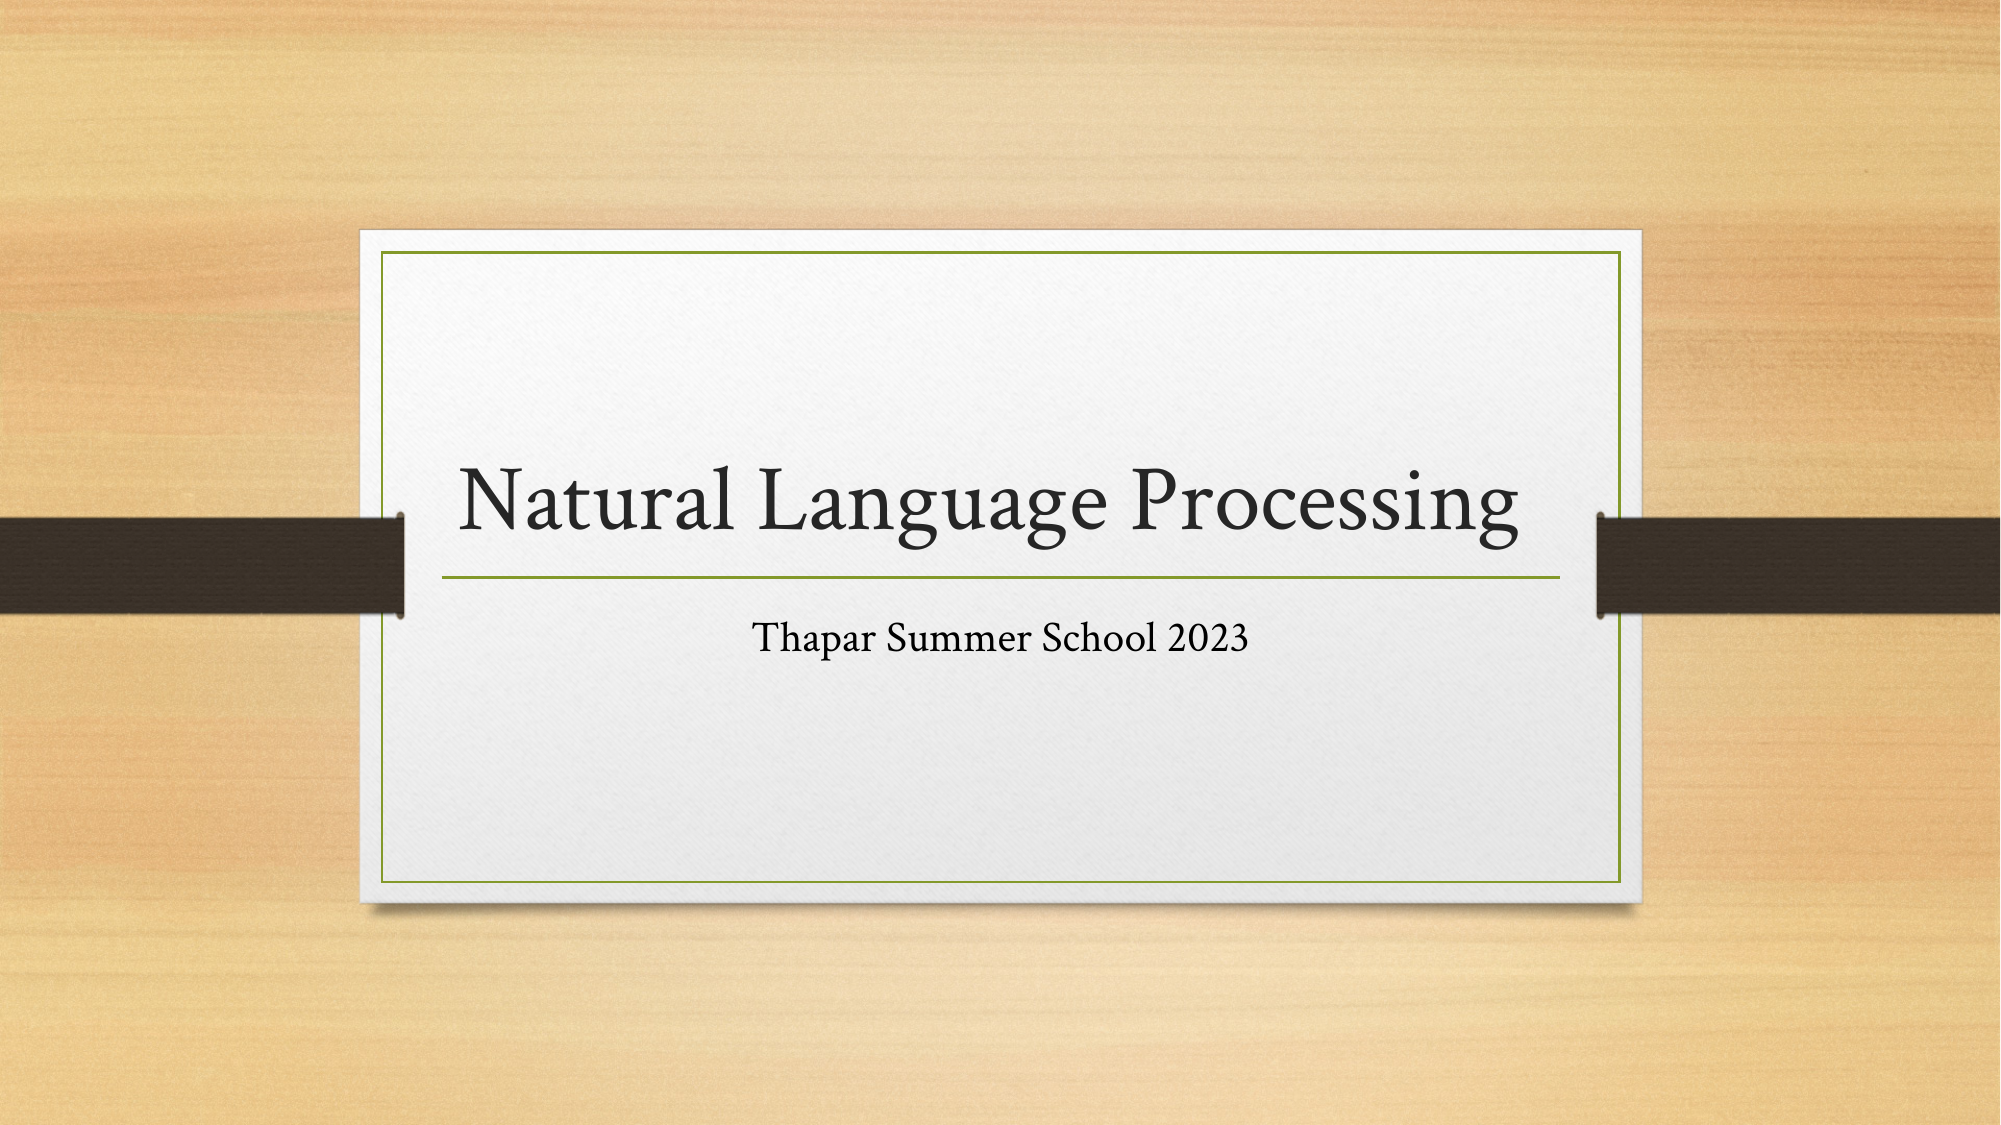

# Natural Language Processing
Thapar Summer School 2023